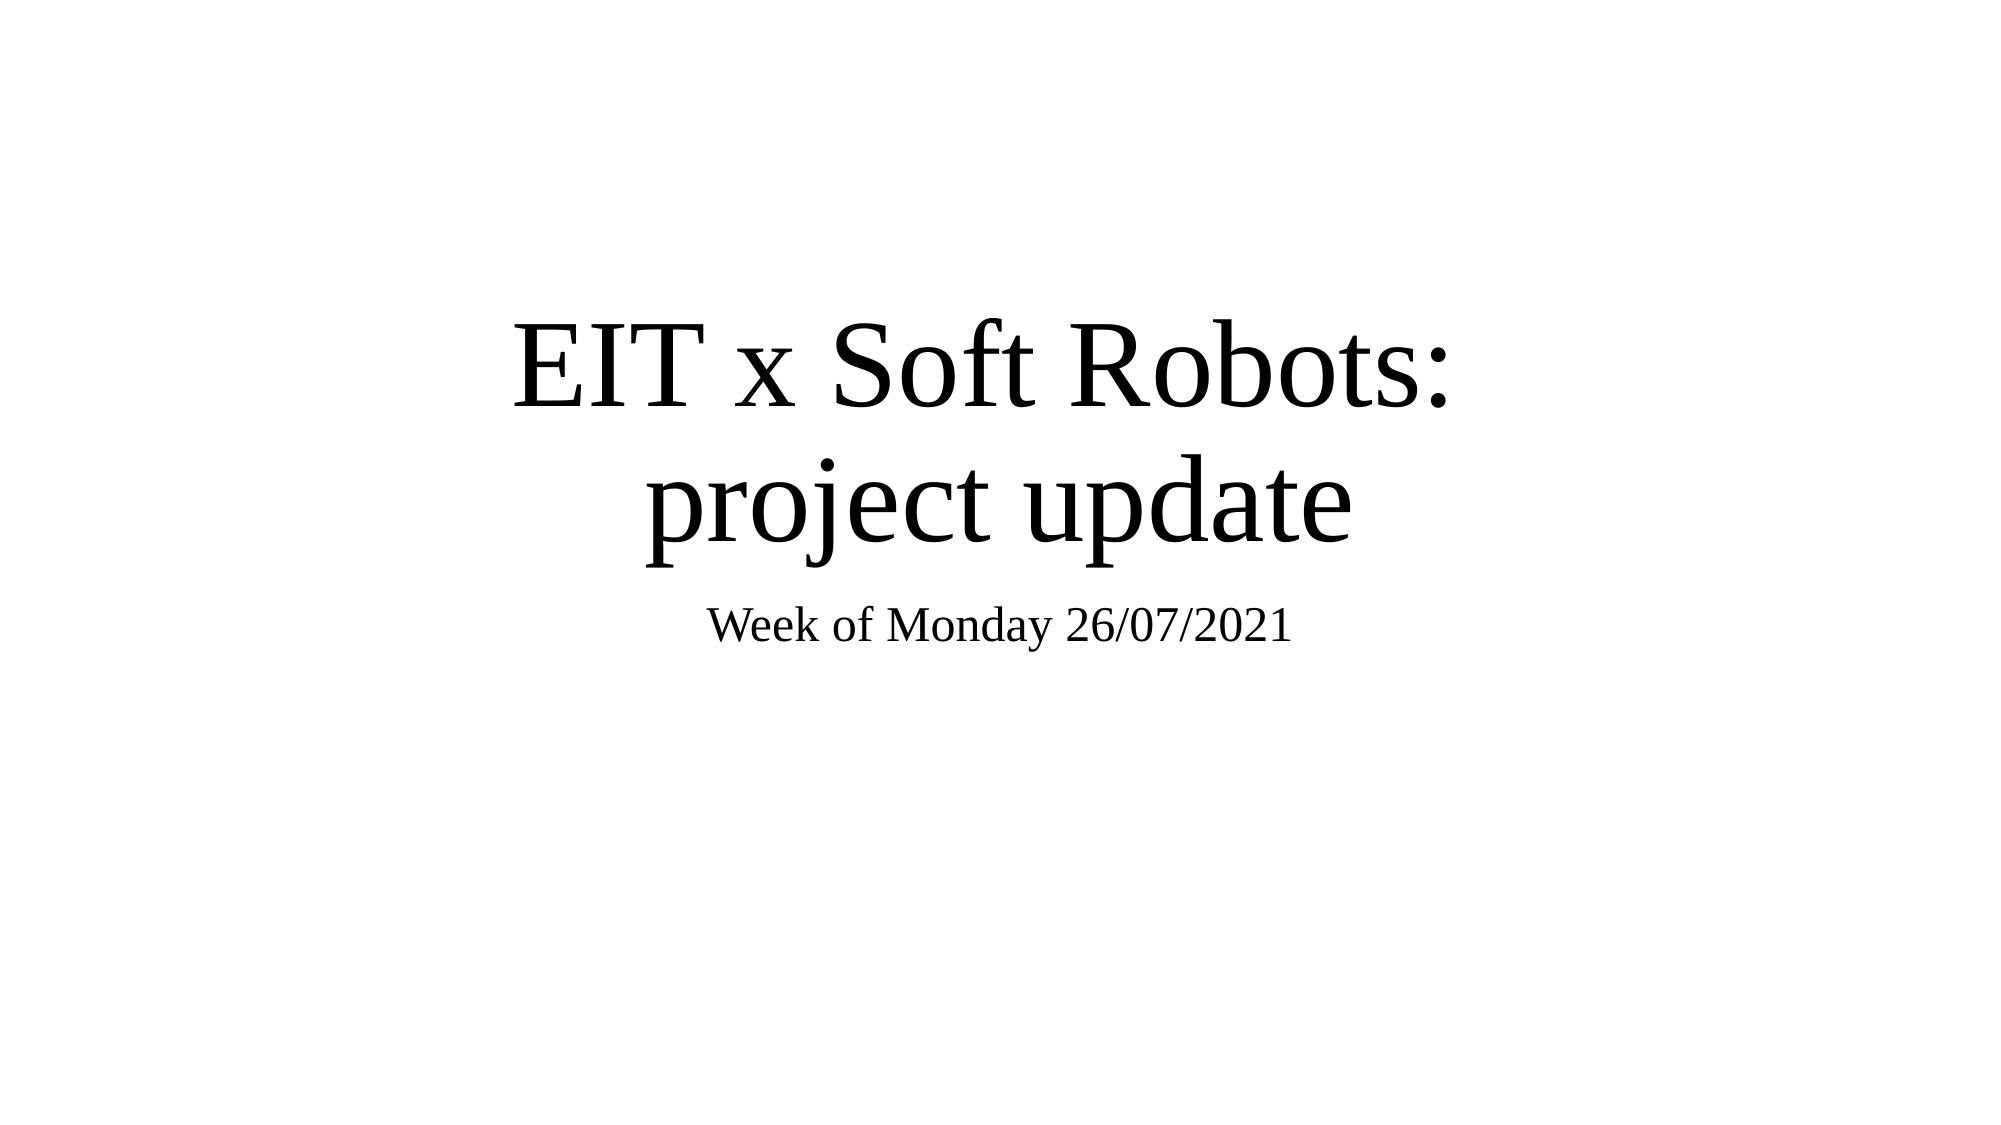

# EIT x Soft Robots: project update
Week of Monday 26/07/2021